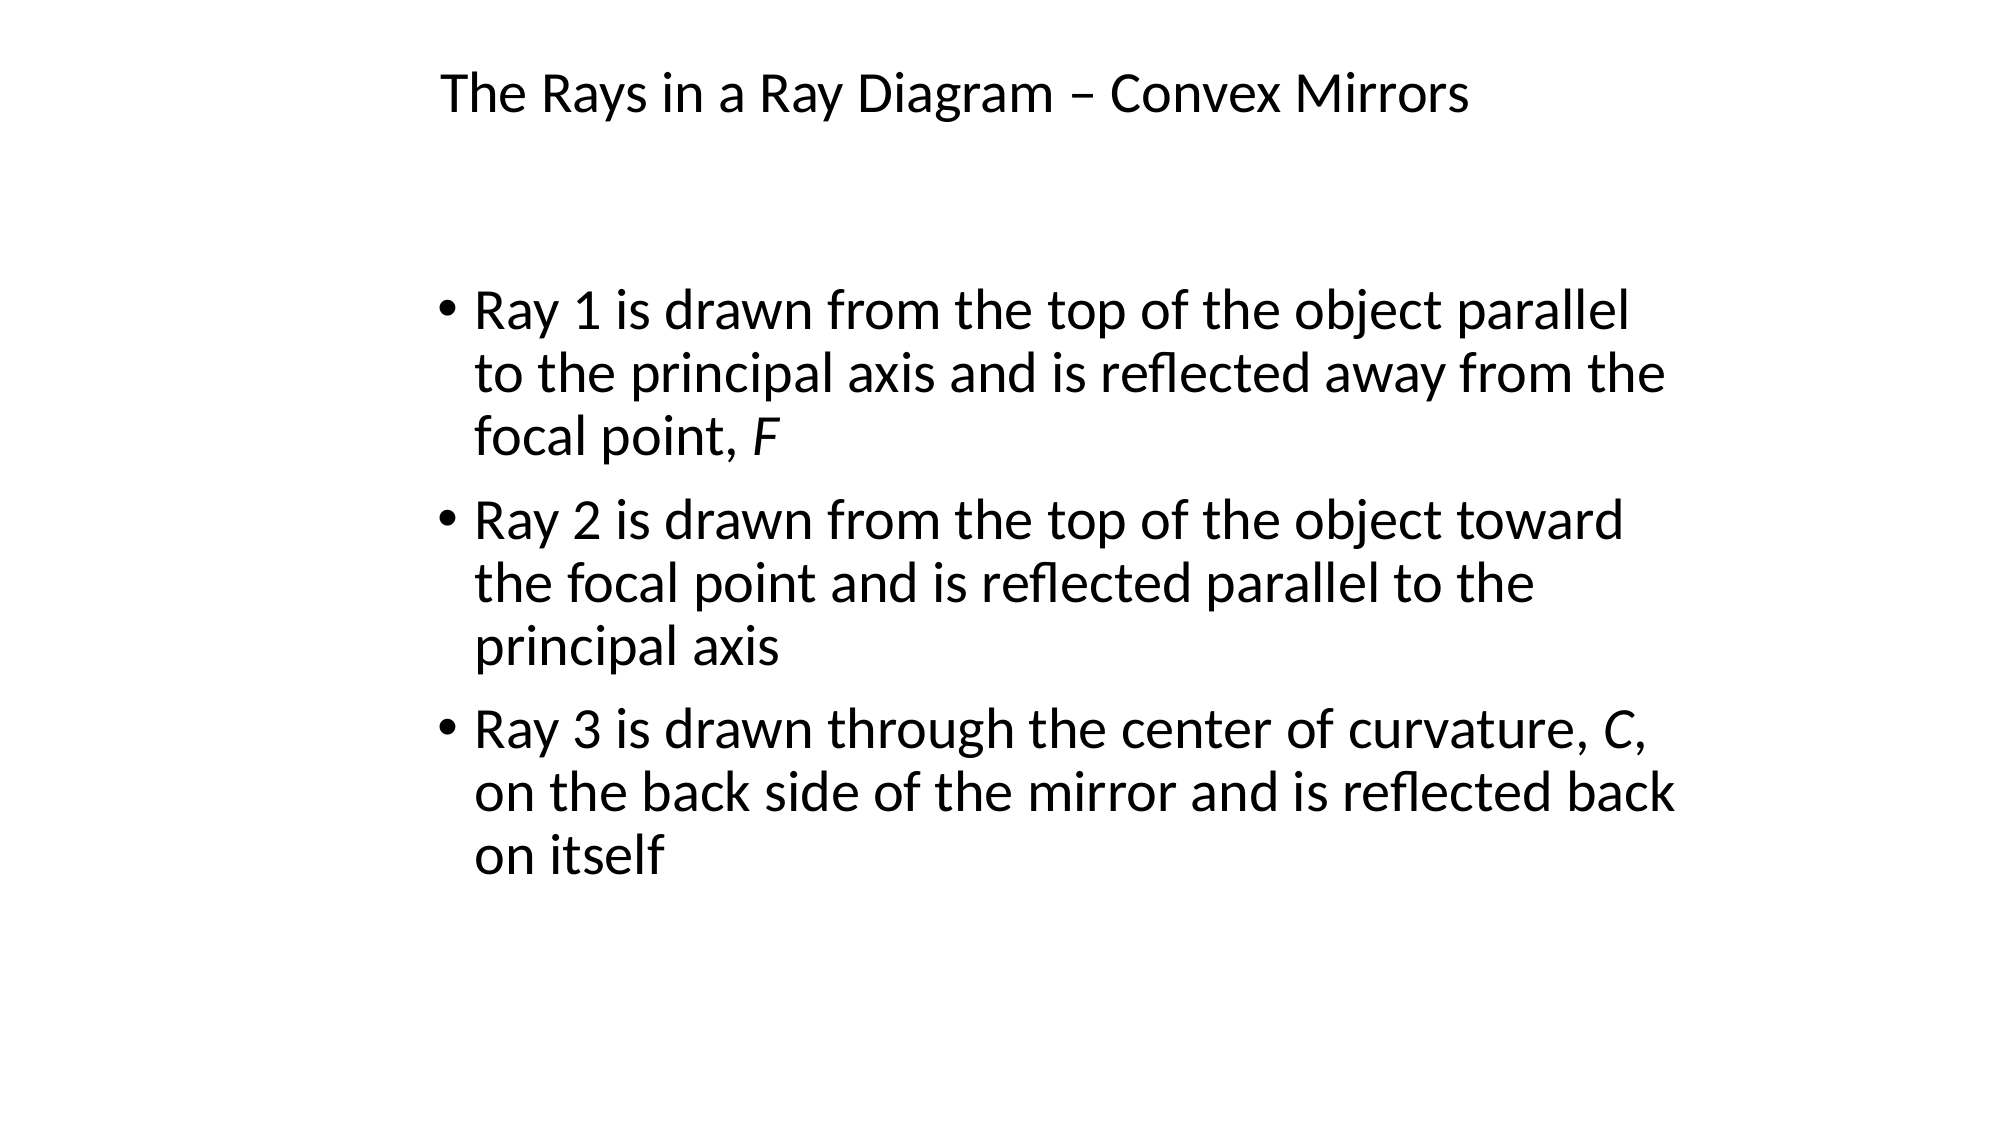

# The Rays in a Ray Diagram – Convex Mirrors
Ray 1 is drawn from the top of the object parallel to the principal axis and is reflected away from the focal point, F
Ray 2 is drawn from the top of the object toward the focal point and is reflected parallel to the principal axis
Ray 3 is drawn through the center of curvature, C, on the back side of the mirror and is reflected back on itself